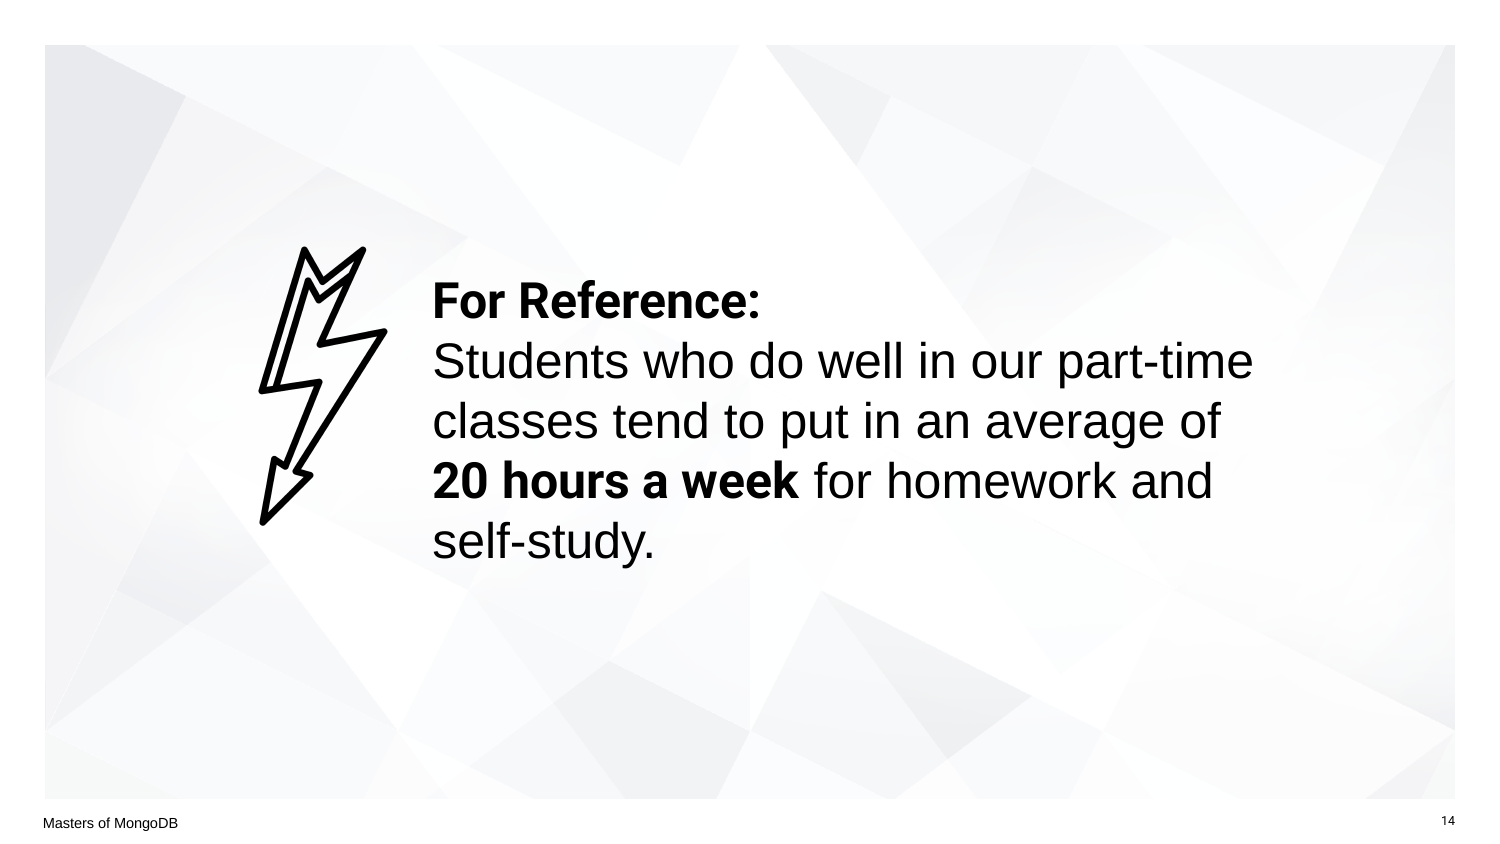

# For Reference:
Students who do well in our part-time classes tend to put in an average of 20 hours a week for homework and self-study.

Masters of MongoDB